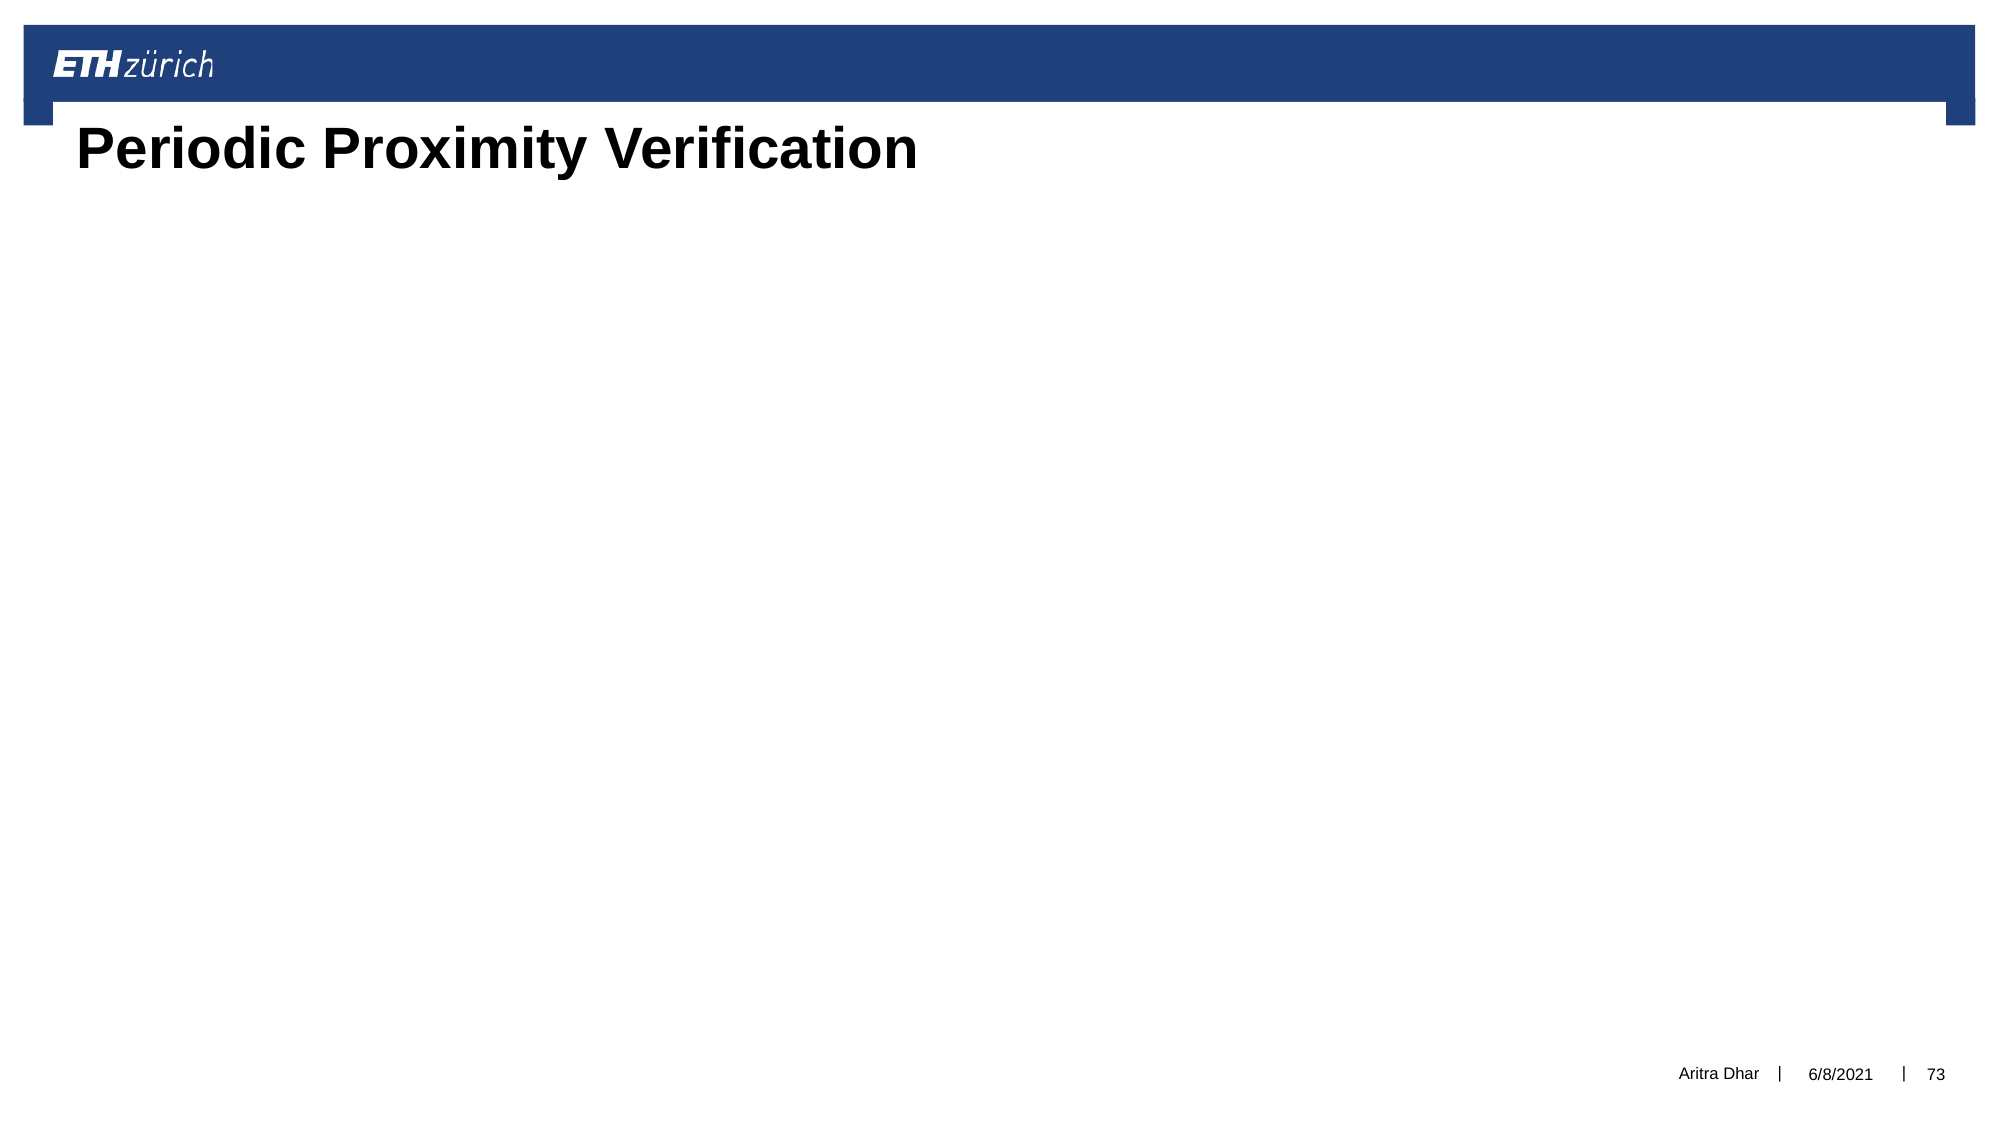

# Periodic Proximity Verification

Aritra Dhar
6/8/2021
73